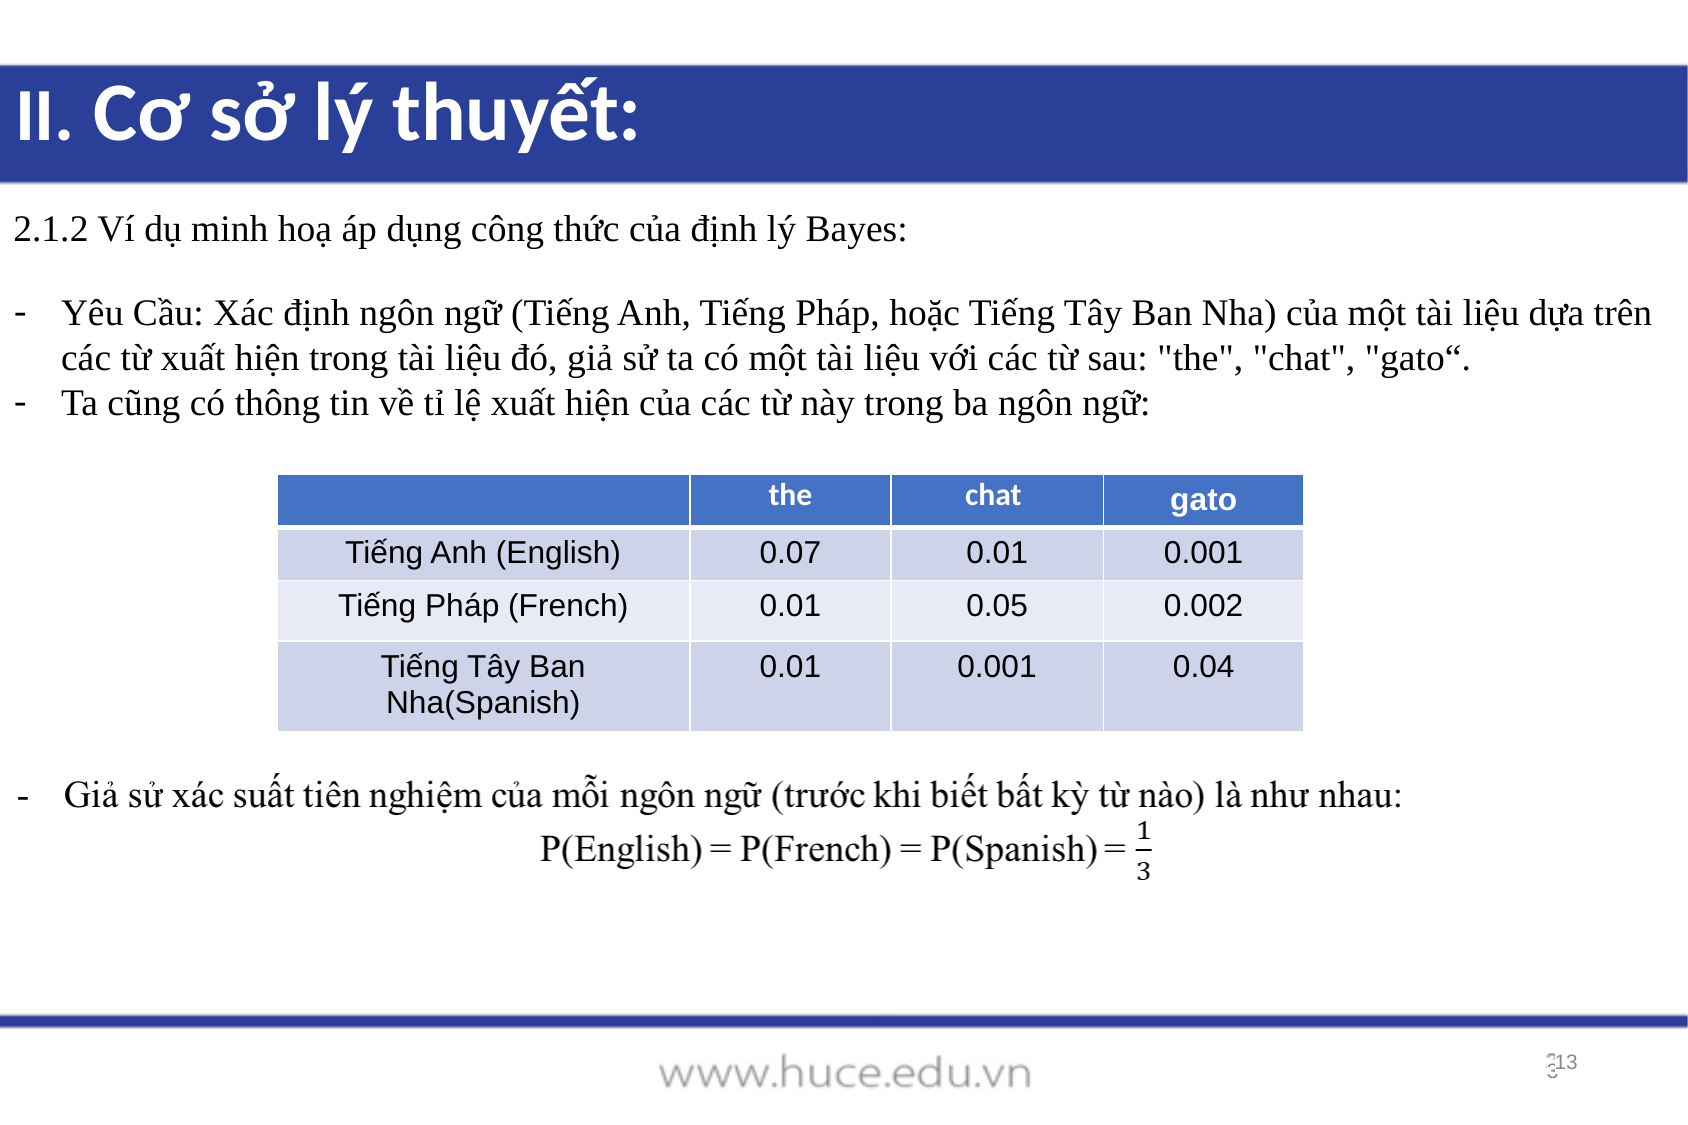

II. Cơ sở lý thuyết:
2.1.2 Ví dụ minh hoạ áp dụng công thức của định lý Bayes:
Yêu Cầu: Xác định ngôn ngữ (Tiếng Anh, Tiếng Pháp, hoặc Tiếng Tây Ban Nha) của một tài liệu dựa trên các từ xuất hiện trong tài liệu đó, giả sử ta có một tài liệu với các từ sau: "the", "chat", "gato“.
Ta cũng có thông tin về tỉ lệ xuất hiện của các từ này trong ba ngôn ngữ:
|  | the | chat | gato |
| --- | --- | --- | --- |
| Tiếng Anh (English) | 0.07 | 0.01 | 0.001 |
| Tiếng Pháp (French) | 0.01 | 0.05 | 0.002 |
| Tiếng Tây Ban Nha(Spanish) | 0.01 | 0.001 | 0.04 |

13
3